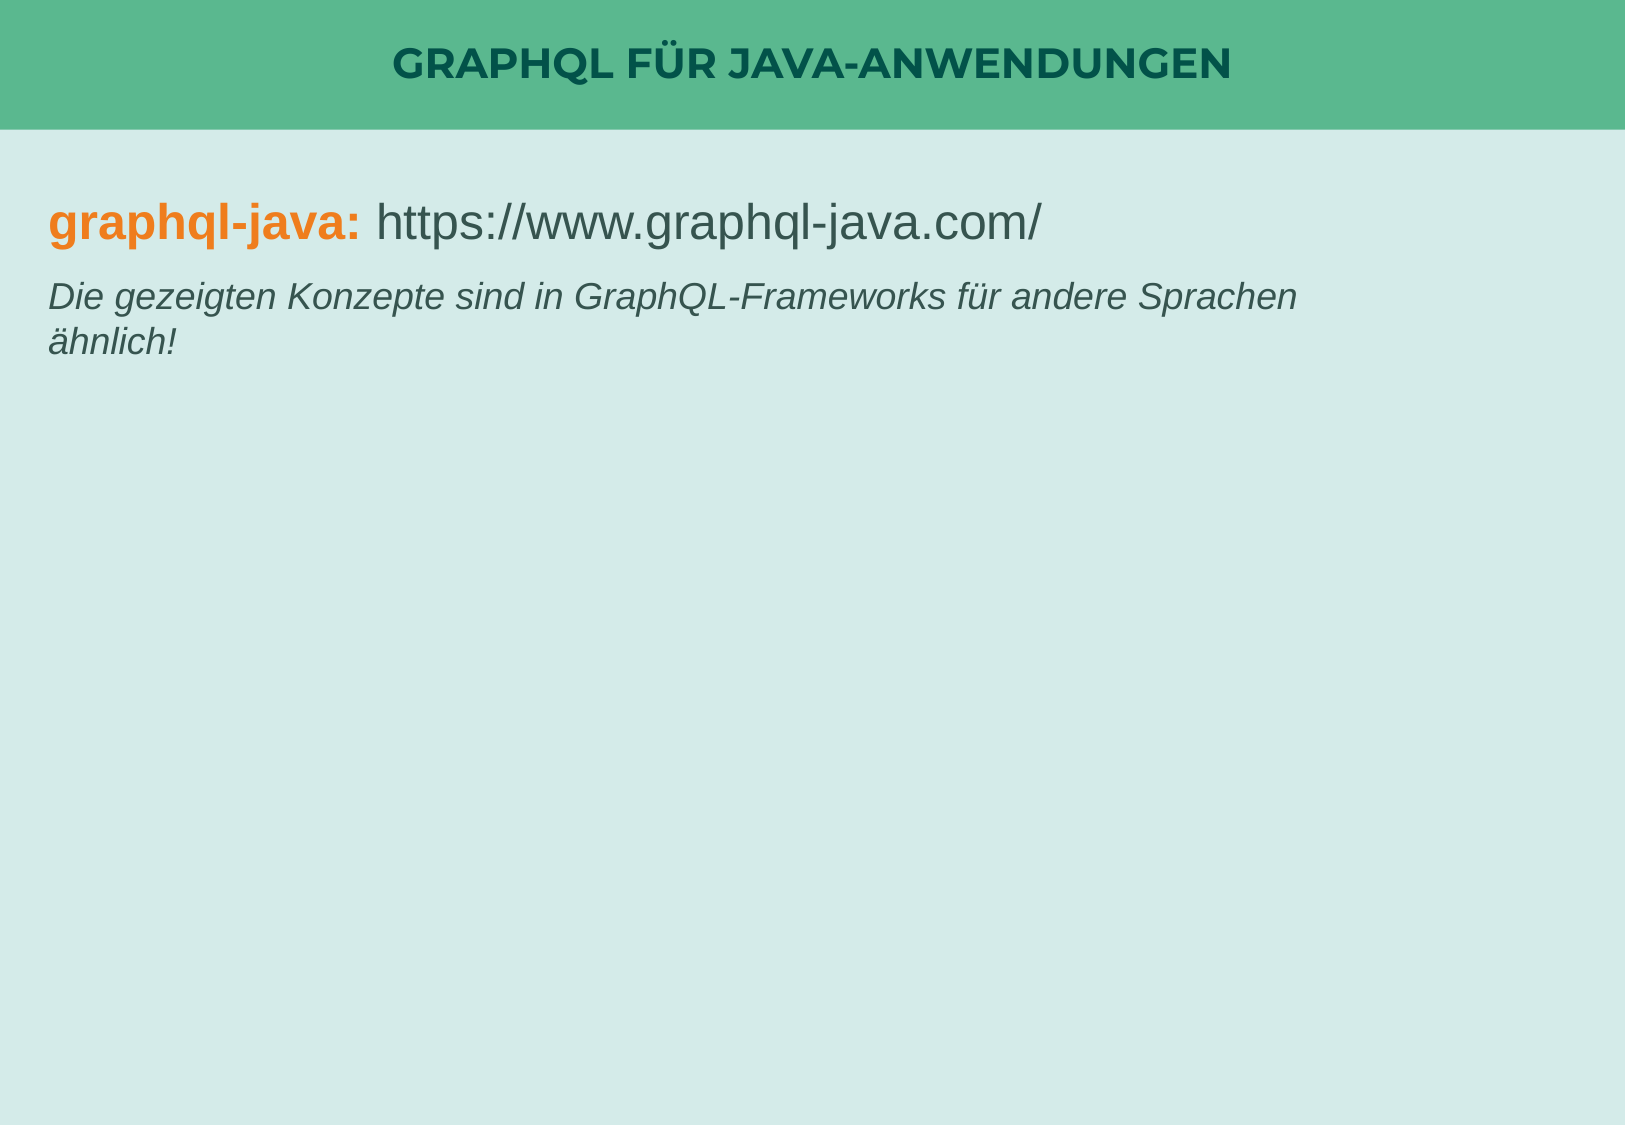

# GraphQL für Java-Anwendungen
graphql-java: https://www.graphql-java.com/

Die gezeigten Konzepte sind in GraphQL-Frameworks für andere Sprachen ähnlich!